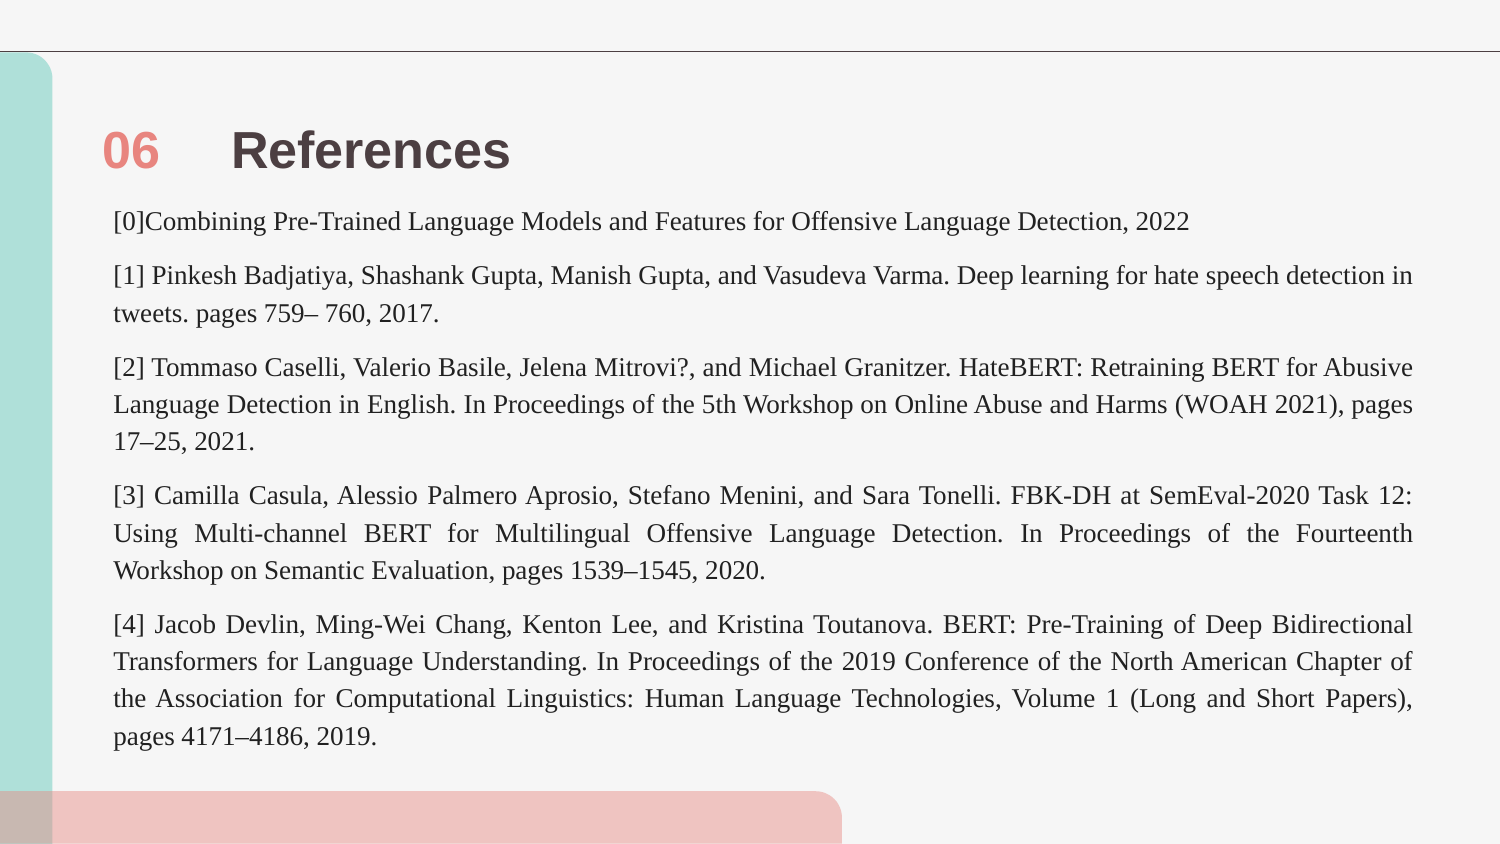

06
References
[0]Combining Pre-Trained Language Models and Features for Offensive Language Detection, 2022
[1] Pinkesh Badjatiya, Shashank Gupta, Manish Gupta, and Vasudeva Varma. Deep learning for hate speech detection in tweets. pages 759– 760, 2017.
[2] Tommaso Caselli, Valerio Basile, Jelena Mitrovi?, and Michael Granitzer. HateBERT: Retraining BERT for Abusive Language Detection in English. In Proceedings of the 5th Workshop on Online Abuse and Harms (WOAH 2021), pages 17–25, 2021.
[3] Camilla Casula, Alessio Palmero Aprosio, Stefano Menini, and Sara Tonelli. FBK-DH at SemEval-2020 Task 12: Using Multi-channel BERT for Multilingual Offensive Language Detection. In Proceedings of the Fourteenth Workshop on Semantic Evaluation, pages 1539–1545, 2020.
[4] Jacob Devlin, Ming-Wei Chang, Kenton Lee, and Kristina Toutanova. BERT: Pre-Training of Deep Bidirectional Transformers for Language Understanding. In Proceedings of the 2019 Conference of the North American Chapter of the Association for Computational Linguistics: Human Language Technologies, Volume 1 (Long and Short Papers), pages 4171–4186, 2019.